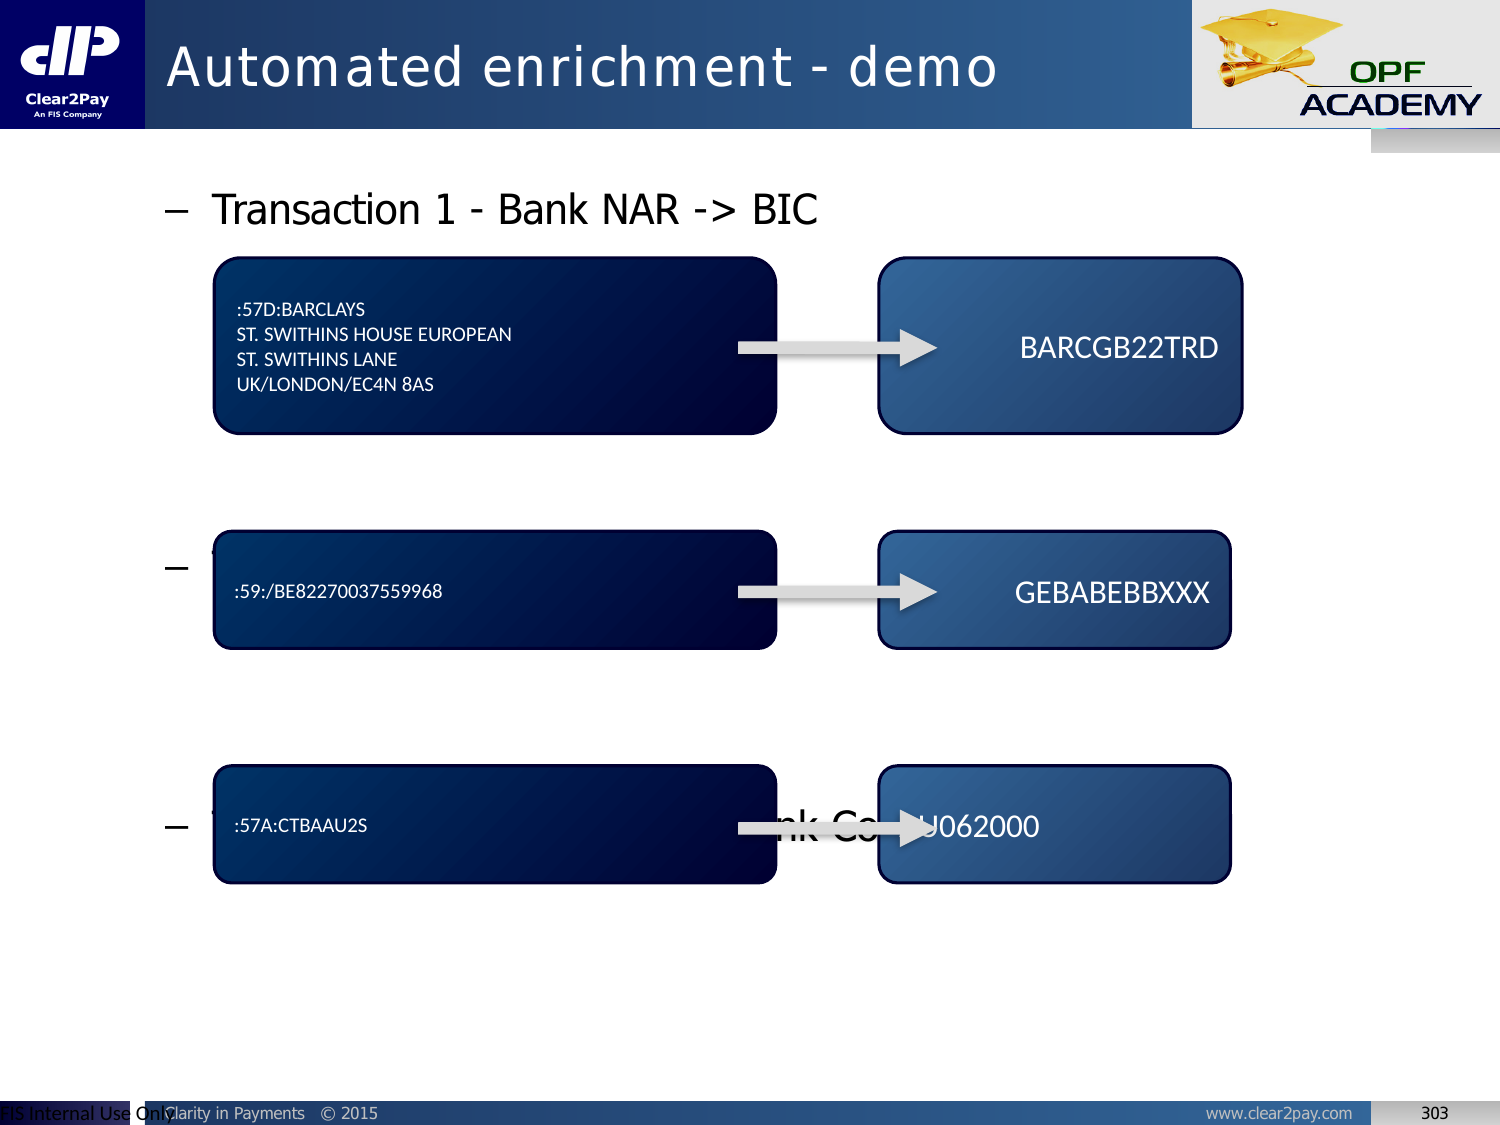

# Automated enrichment - demo
Transaction 1 - Bank NAR -> BIC

Transaction 2 - IBAN -> BIC

Transaction 3 - BIC-> Local Bank Code
:57D:BARCLAYS
ST. SWITHINS HOUSE EUROPEAN
ST. SWITHINS LANE
UK/LONDON/EC4N 8AS
BARCGB22TRD

:59:/BE82270037559968
GEBABEBBXXX

:57A:CTBAAU2S
AU062000